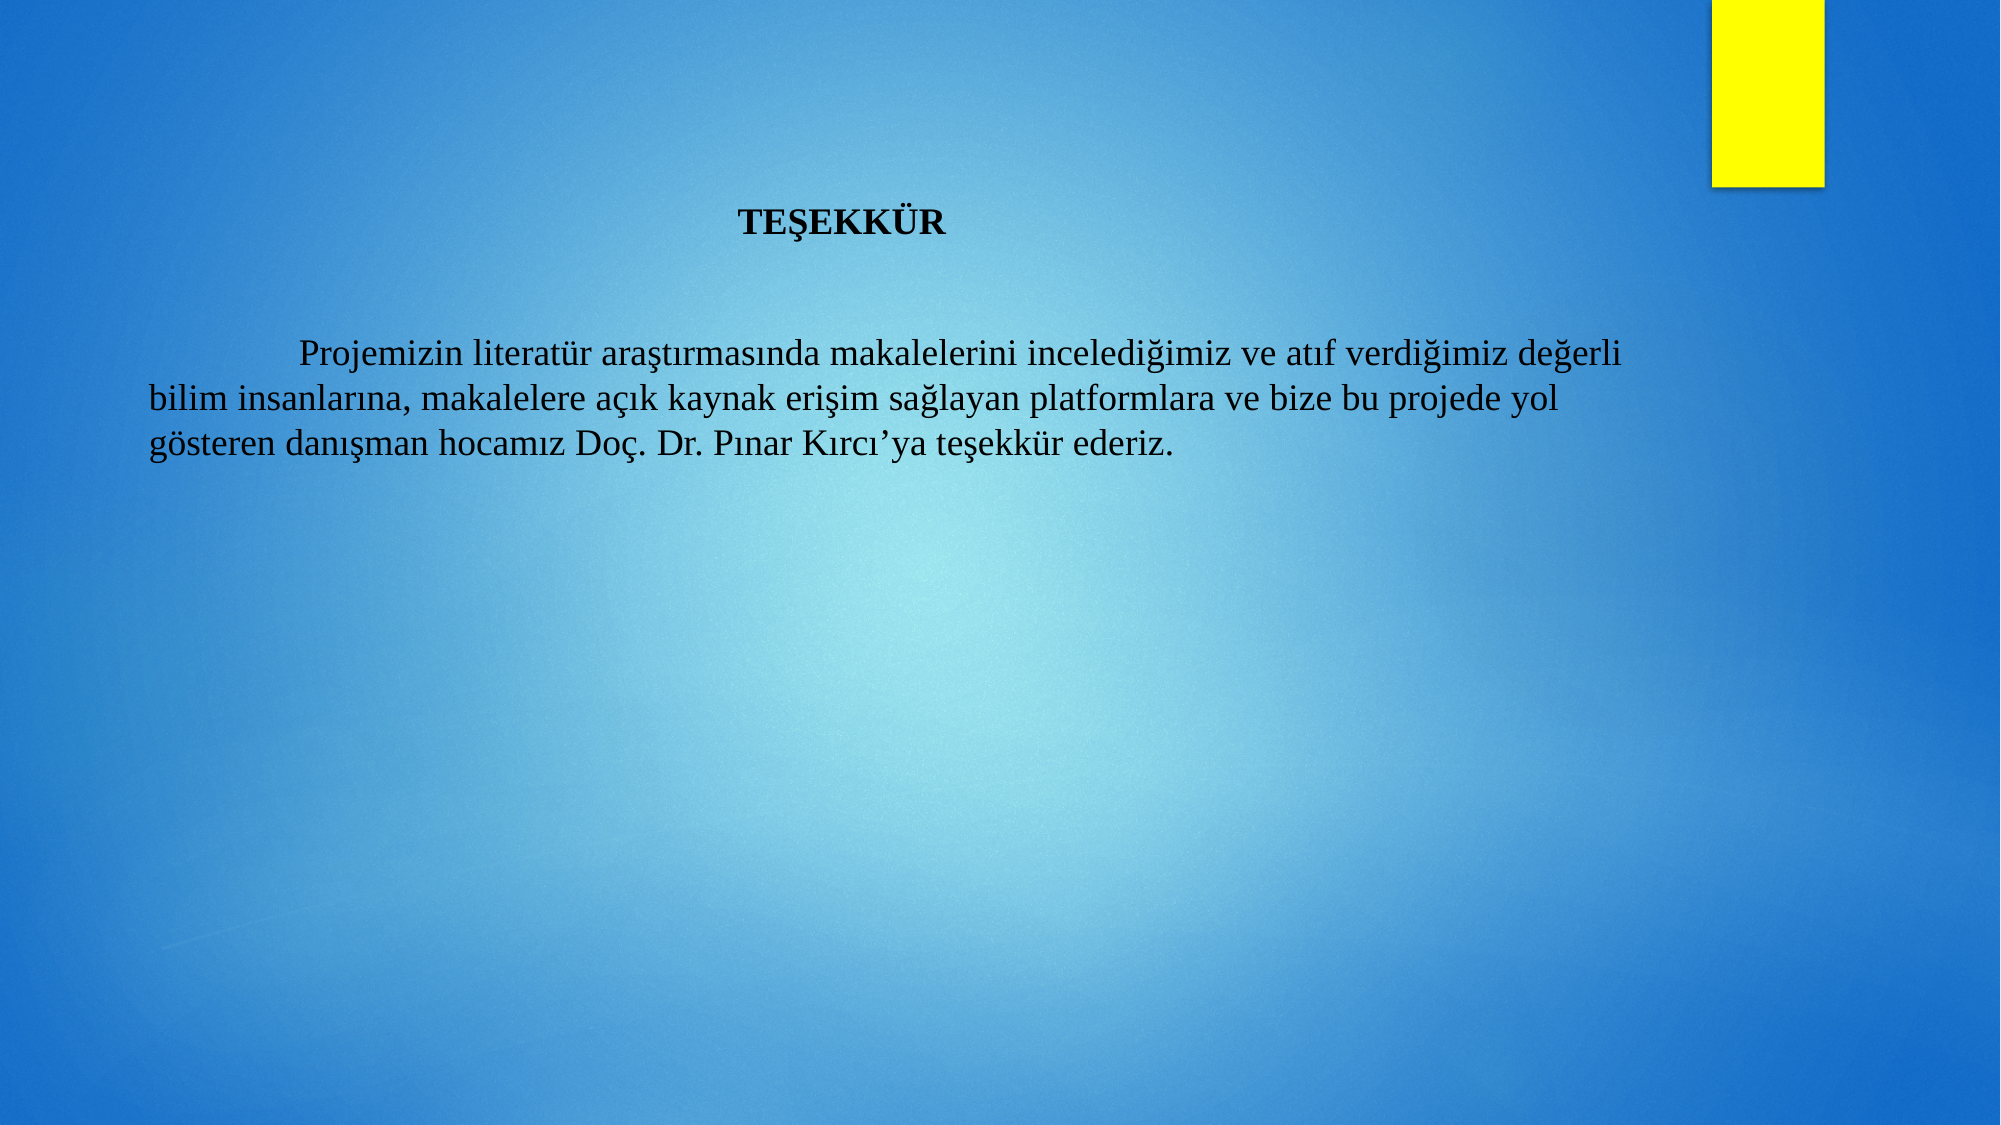

TEŞEKKÜR

	Projemizin literatür araştırmasında makalelerini incelediğimiz ve atıf verdiğimiz değerli bilim insanlarına, makalelere açık kaynak erişim sağlayan platformlara ve bize bu projede yol gösteren danışman hocamız Doç. Dr. Pınar Kırcı’ya teşekkür ederiz.